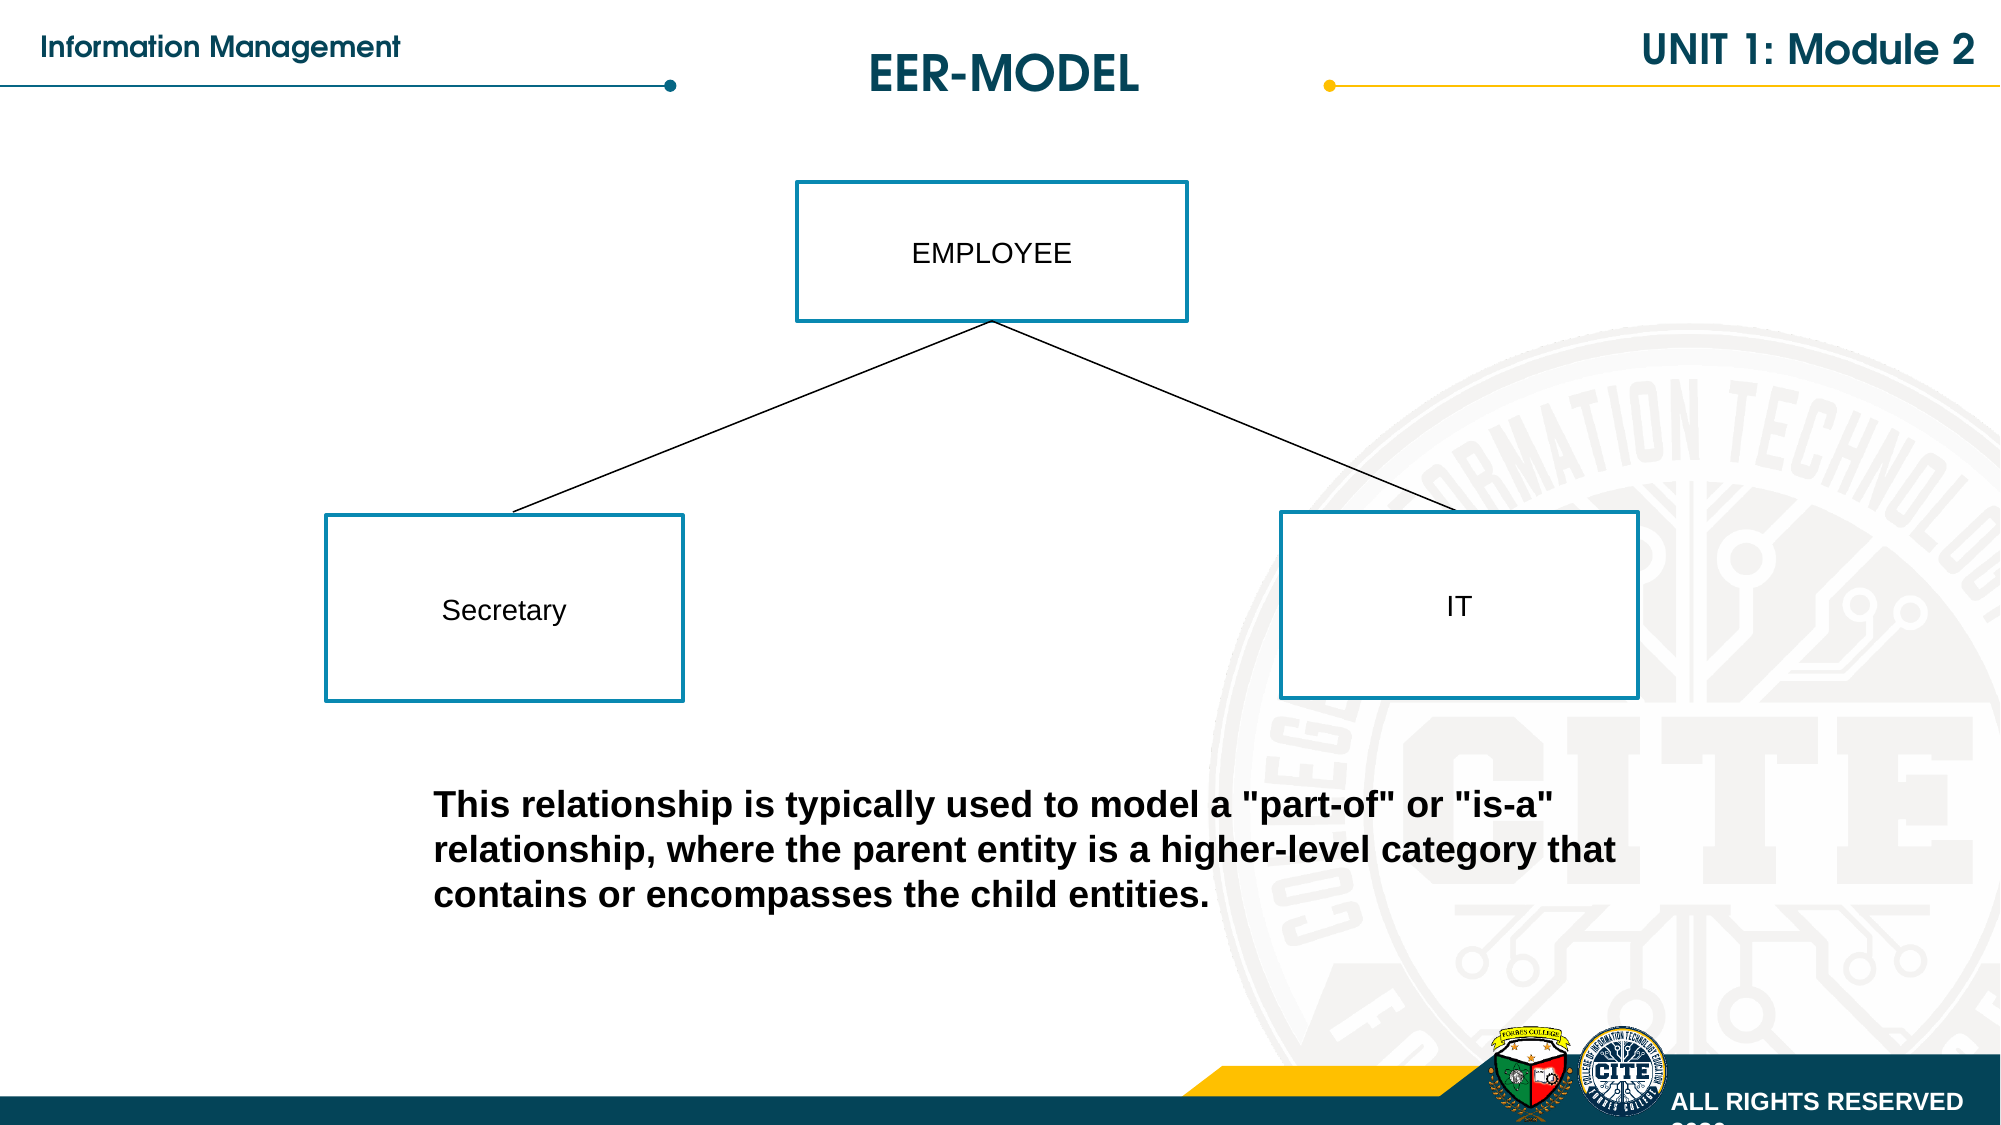

UNIT 1: Module 2
Information Management
EER-MODEL
EMPLOYEE
IT
Secretary
Subtype
This relationship is typically used to model a "part-of" or "is-a" relationship, where the parent entity is a higher-level category that contains or encompasses the child entities.